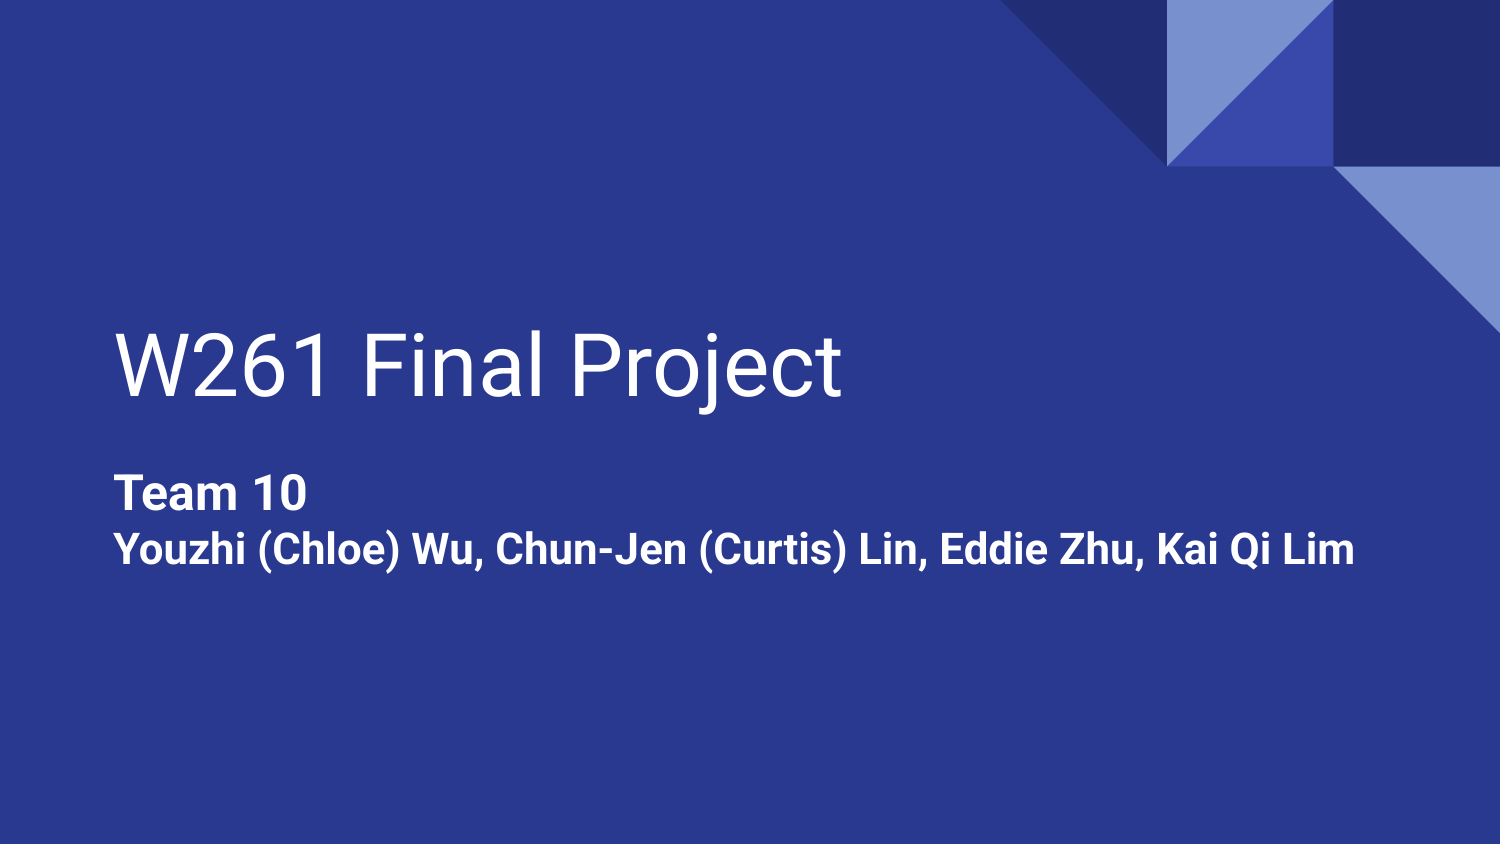

# W261 Final Project
Team 10
Youzhi (Chloe) Wu, Chun-Jen (Curtis) Lin, Eddie Zhu, Kai Qi Lim